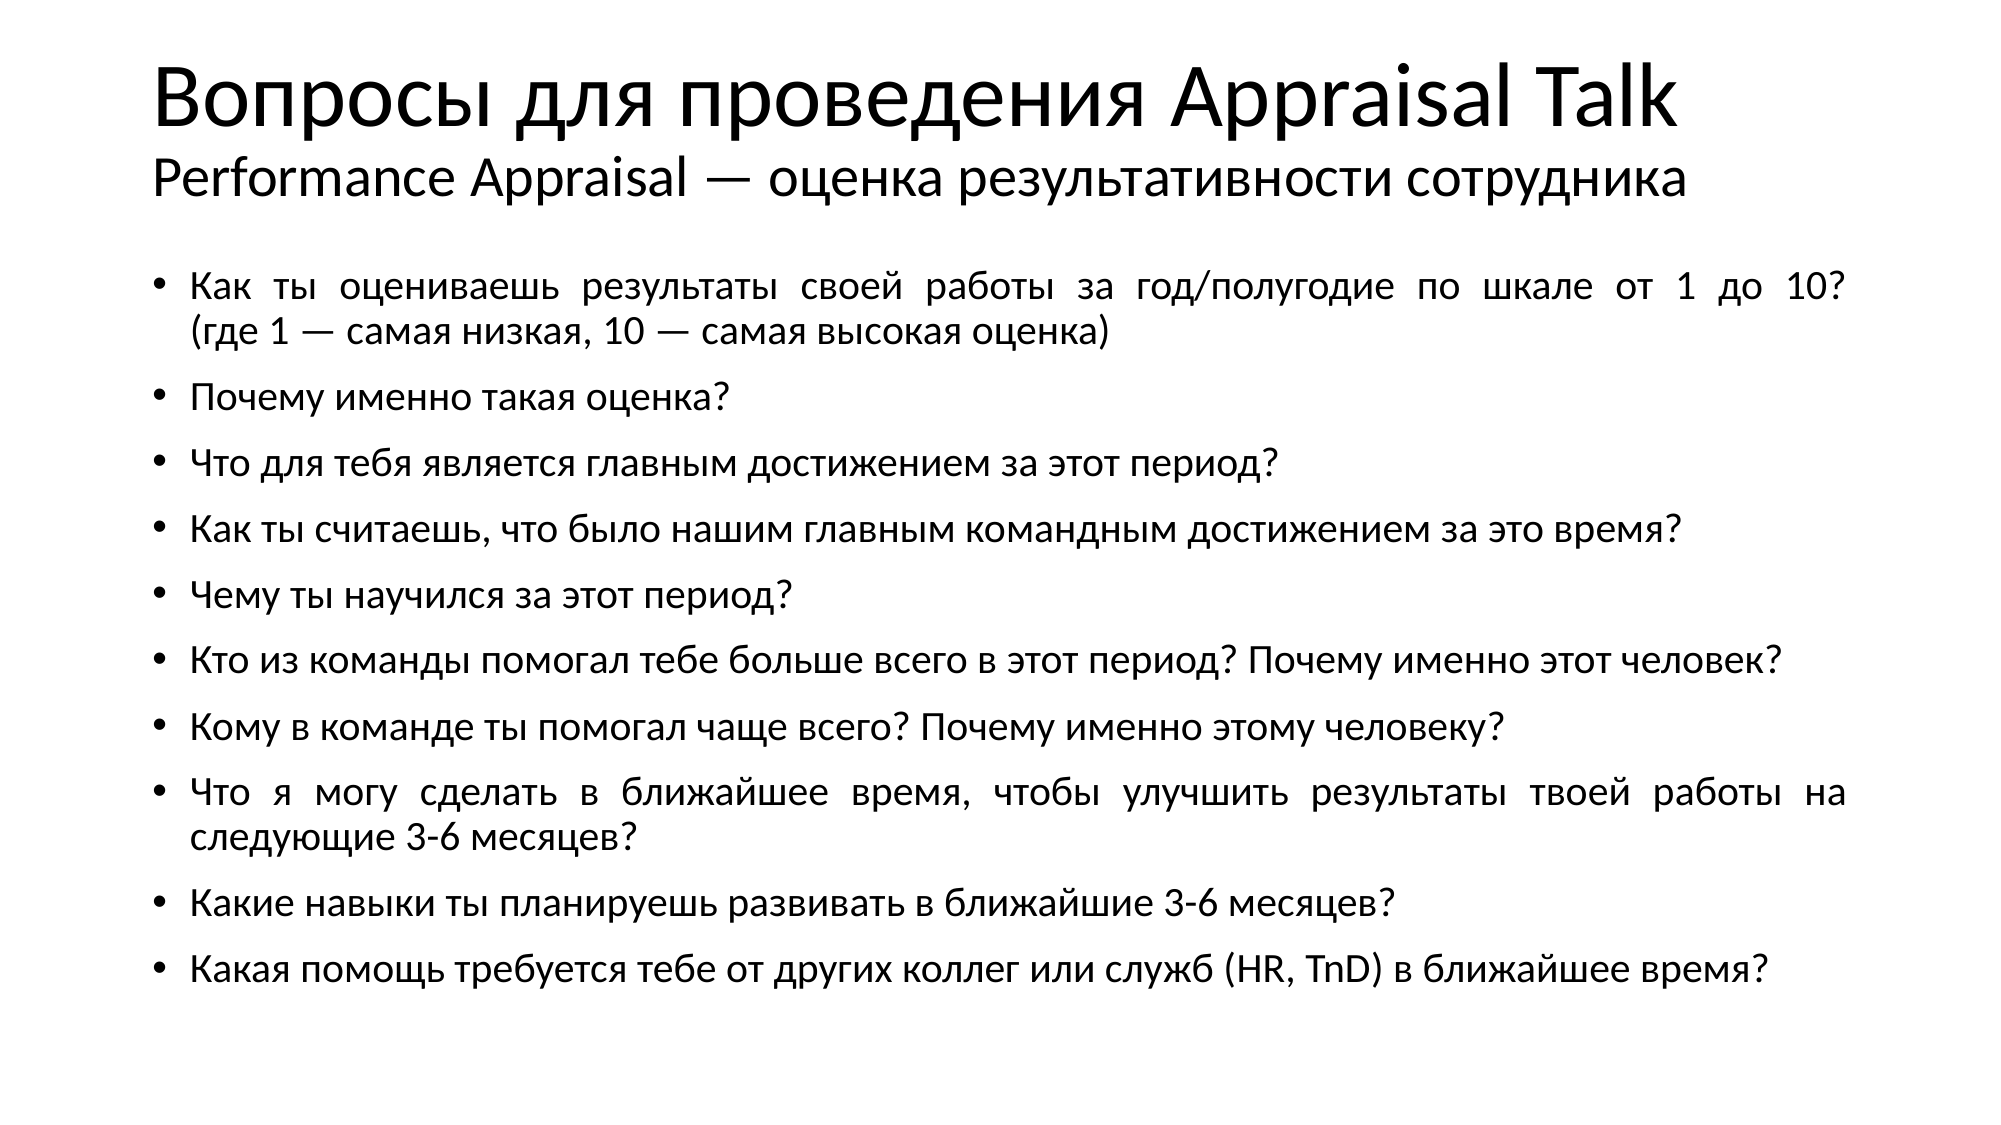

# Вопросы для проведения Appraisal Talk Performance Appraisal — оценка результативности сотрудника
Как ты оцениваешь результаты своей работы за год/полугодие по шкале от 1 до 10?
(где 1 — самая низкая, 10 — самая высокая оценка)
Почему именно такая оценка?
Что для тебя является главным достижением за этот период?
Как ты считаешь, что было нашим главным командным достижением за это время?
Чему ты научился за этот период?
Кто из команды помогал тебе больше всего в этот период? Почему именно этот человек?
Кому в команде ты помогал чаще всего? Почему именно этому человеку?
Что я могу сделать в ближайшее время, чтобы улучшить результаты твоей работы на следующие 3-6 месяцев?
Какие навыки ты планируешь развивать в ближайшие 3-6 месяцев?
Какая помощь требуется тебе от других коллег или служб (HR, TnD) в ближайшее время?